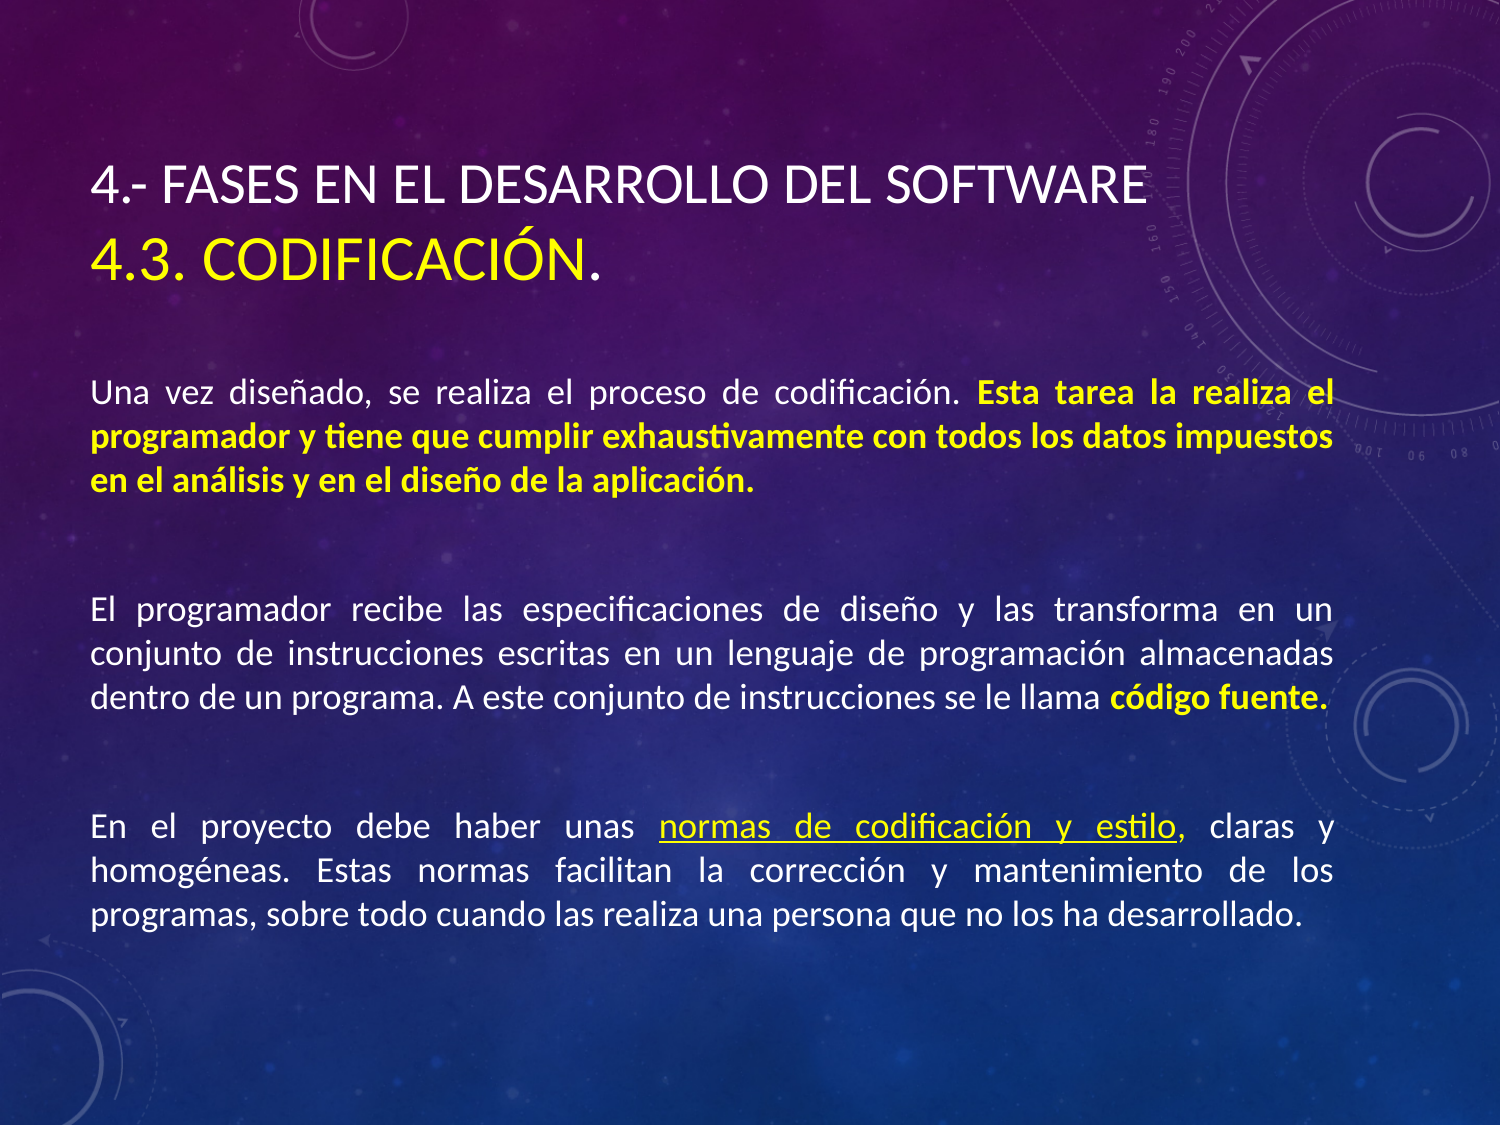

# 4.- Fases en el desarrollo del Software          	4.3. Codificación.
Una vez diseñado, se realiza el proceso de codificación. Esta tarea la realiza el programador y tiene que cumplir exhaustivamente con todos los datos impuestos en el análisis y en el diseño de la aplicación.

El programador recibe las especificaciones de diseño y las transforma en un conjunto de instrucciones escritas en un lenguaje de programación almacenadas dentro de un programa. A este conjunto de instrucciones se le llama código fuente.

En el proyecto debe haber unas normas de codificación y estilo, claras y homogéneas. Estas normas facilitan la corrección y mantenimiento de los programas, sobre todo cuando las realiza una persona que no los ha desarrollado.